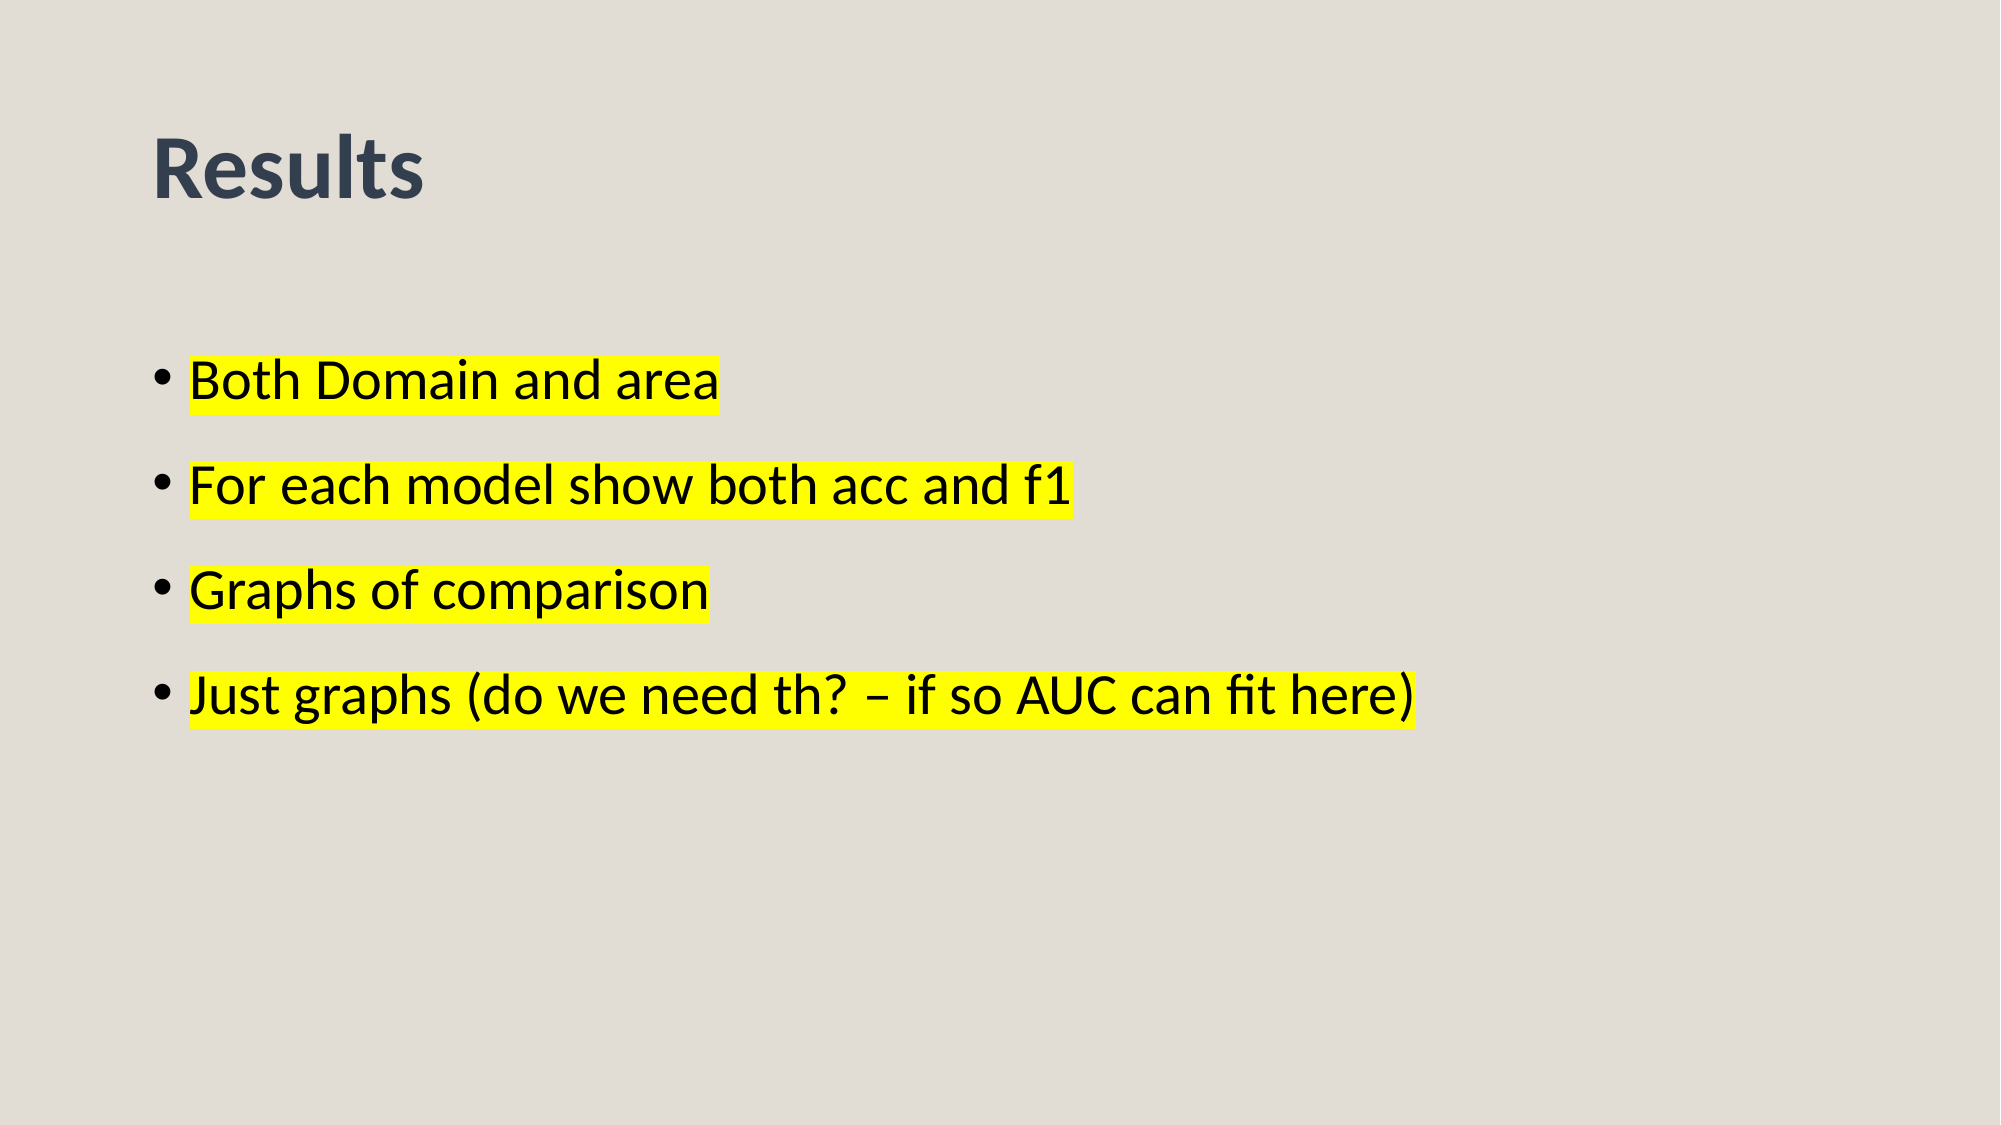

# Results
Both Domain and area
For each model show both acc and f1
Graphs of comparison
Just graphs (do we need th? – if so AUC can fit here)